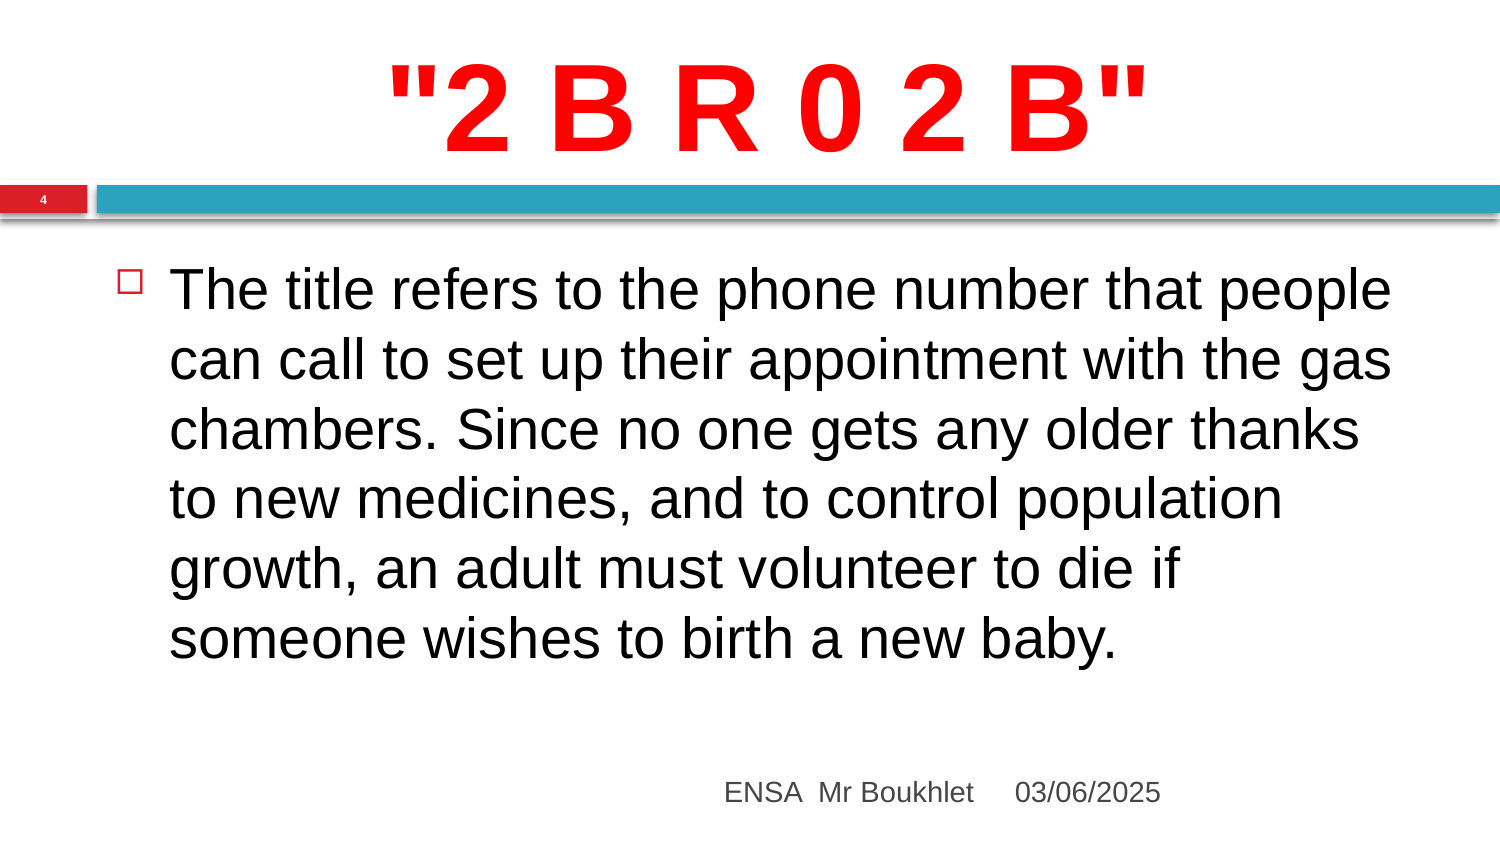

# "2 B R 0 2 B"
4
The title refers to the phone number that people can call to set up their appointment with the gas chambers. Since no one gets any older thanks to new medicines, and to control population growth, an adult must volunteer to die if someone wishes to birth a new baby.

ENSA  Mr Boukhlet
03/06/2025